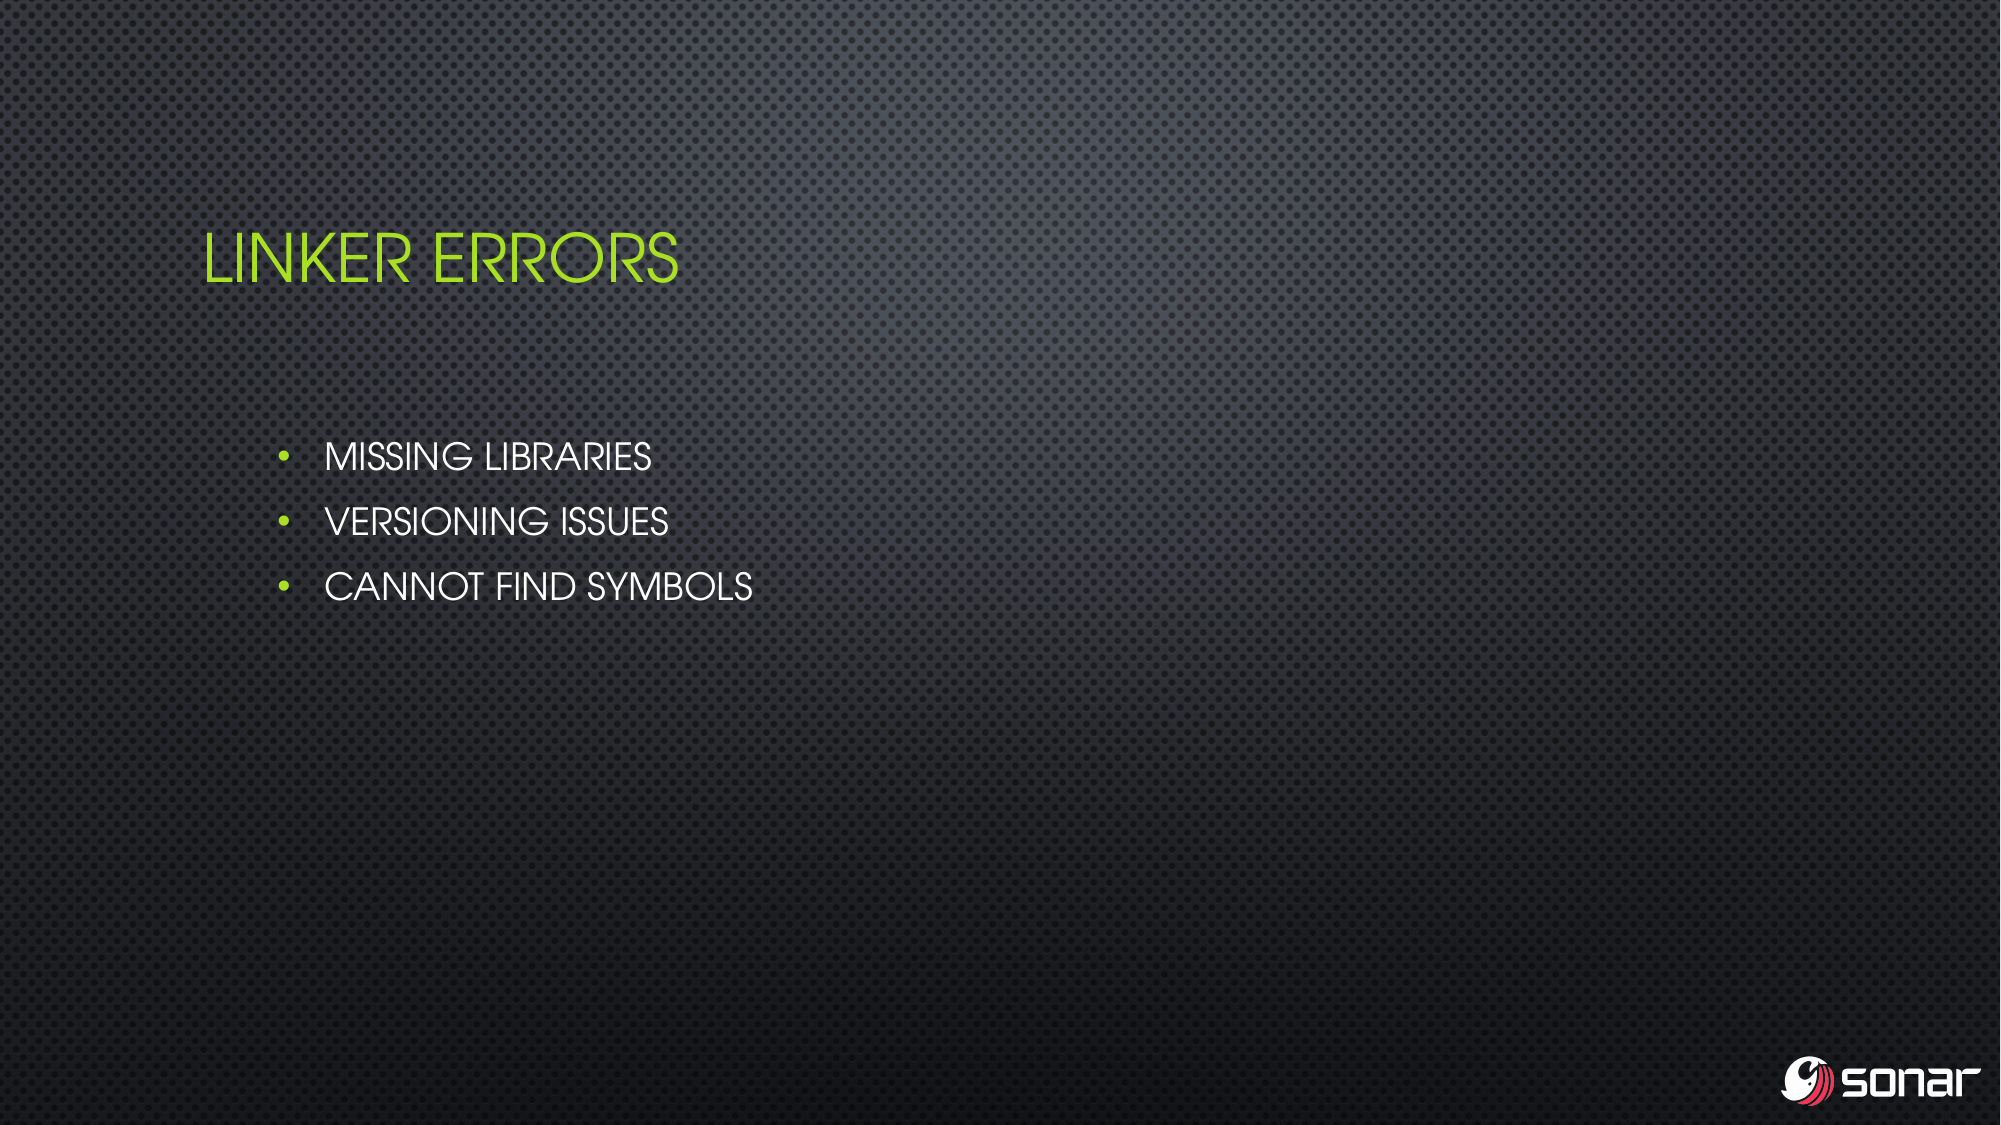

# linker errors
Missing libraries
Versioning issues
Cannot find symbols